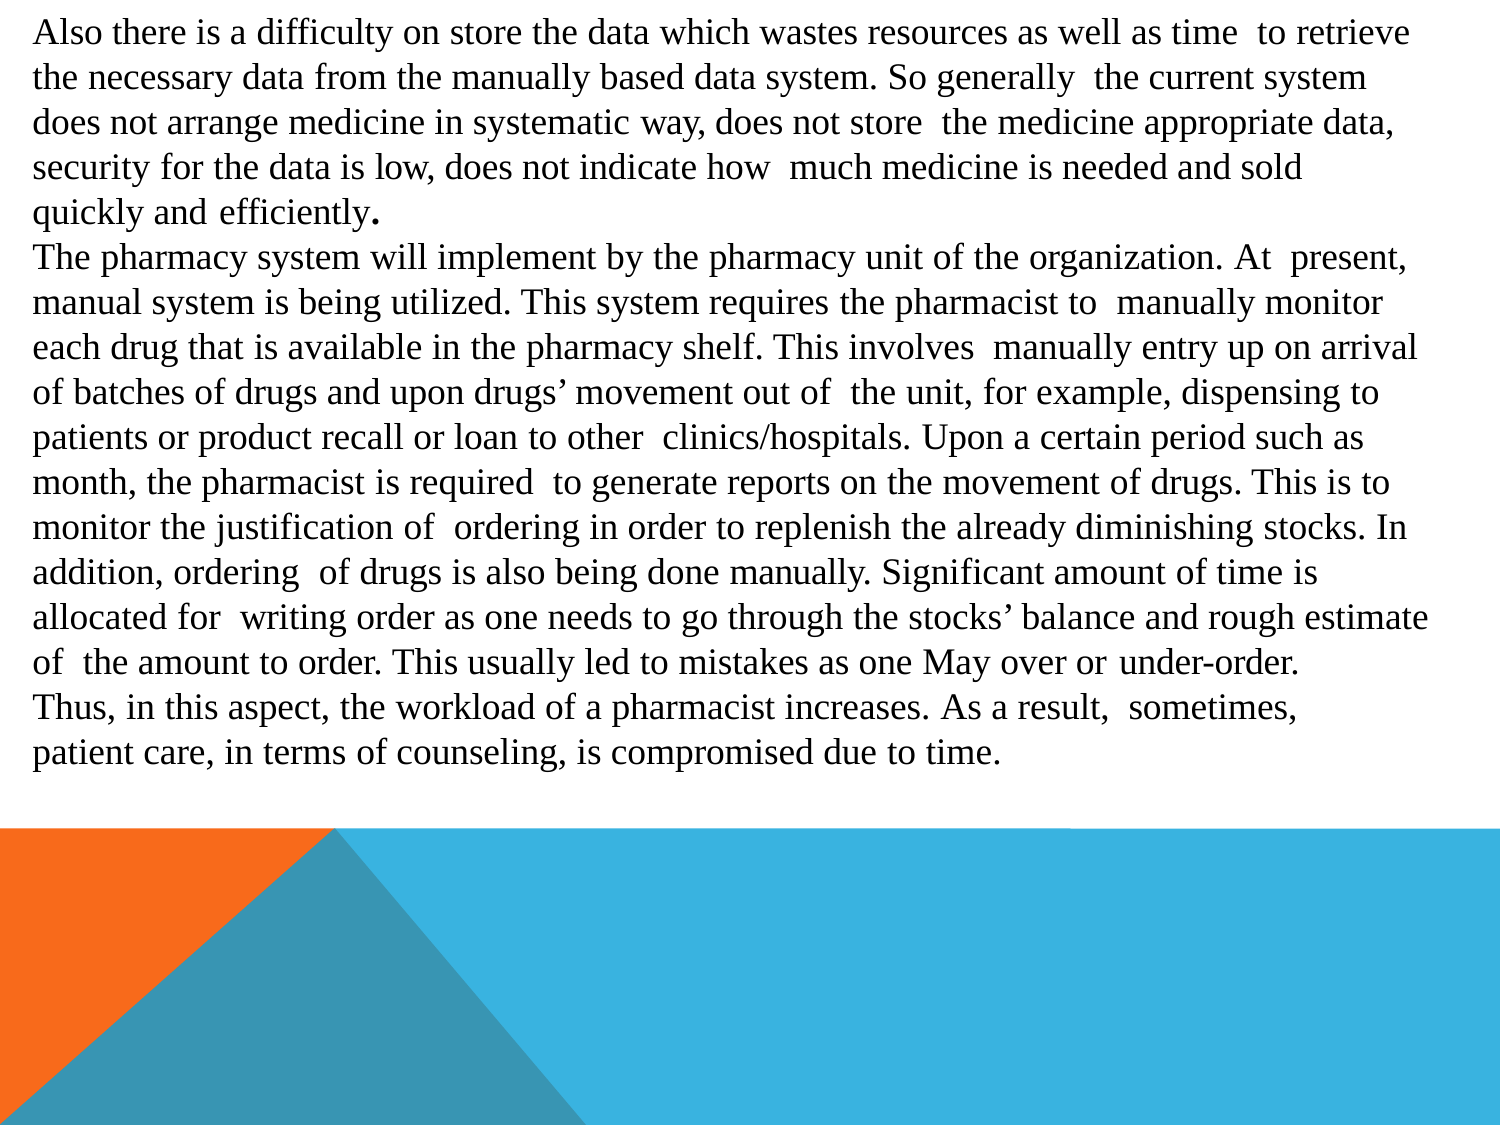

Also there is a difficulty on store the data which wastes resources as well as time  to retrieve the necessary data from the manually based data system. So generally  the current system does not arrange medicine in systematic way, does not store  the medicine appropriate data, security for the data is low, does not indicate how  much medicine is needed and sold quickly and efficiently.
The pharmacy system will implement by the pharmacy unit of the organization. At  present, manual system is being utilized. This system requires the pharmacist to  manually monitor each drug that is available in the pharmacy shelf. This involves  manually entry up on arrival of batches of drugs and upon drugs’ movement out of  the unit, for example, dispensing to patients or product recall or loan to other  clinics/hospitals. Upon a certain period such as month, the pharmacist is required  to generate reports on the movement of drugs. This is to monitor the justification of  ordering in order to replenish the already diminishing stocks. In addition, ordering  of drugs is also being done manually. Significant amount of time is allocated for  writing order as one needs to go through the stocks’ balance and rough estimate of  the amount to order. This usually led to mistakes as one May over or under-order.
Thus, in this aspect, the workload of a pharmacist increases. As a result,  sometimes, patient care, in terms of counseling, is compromised due to time.